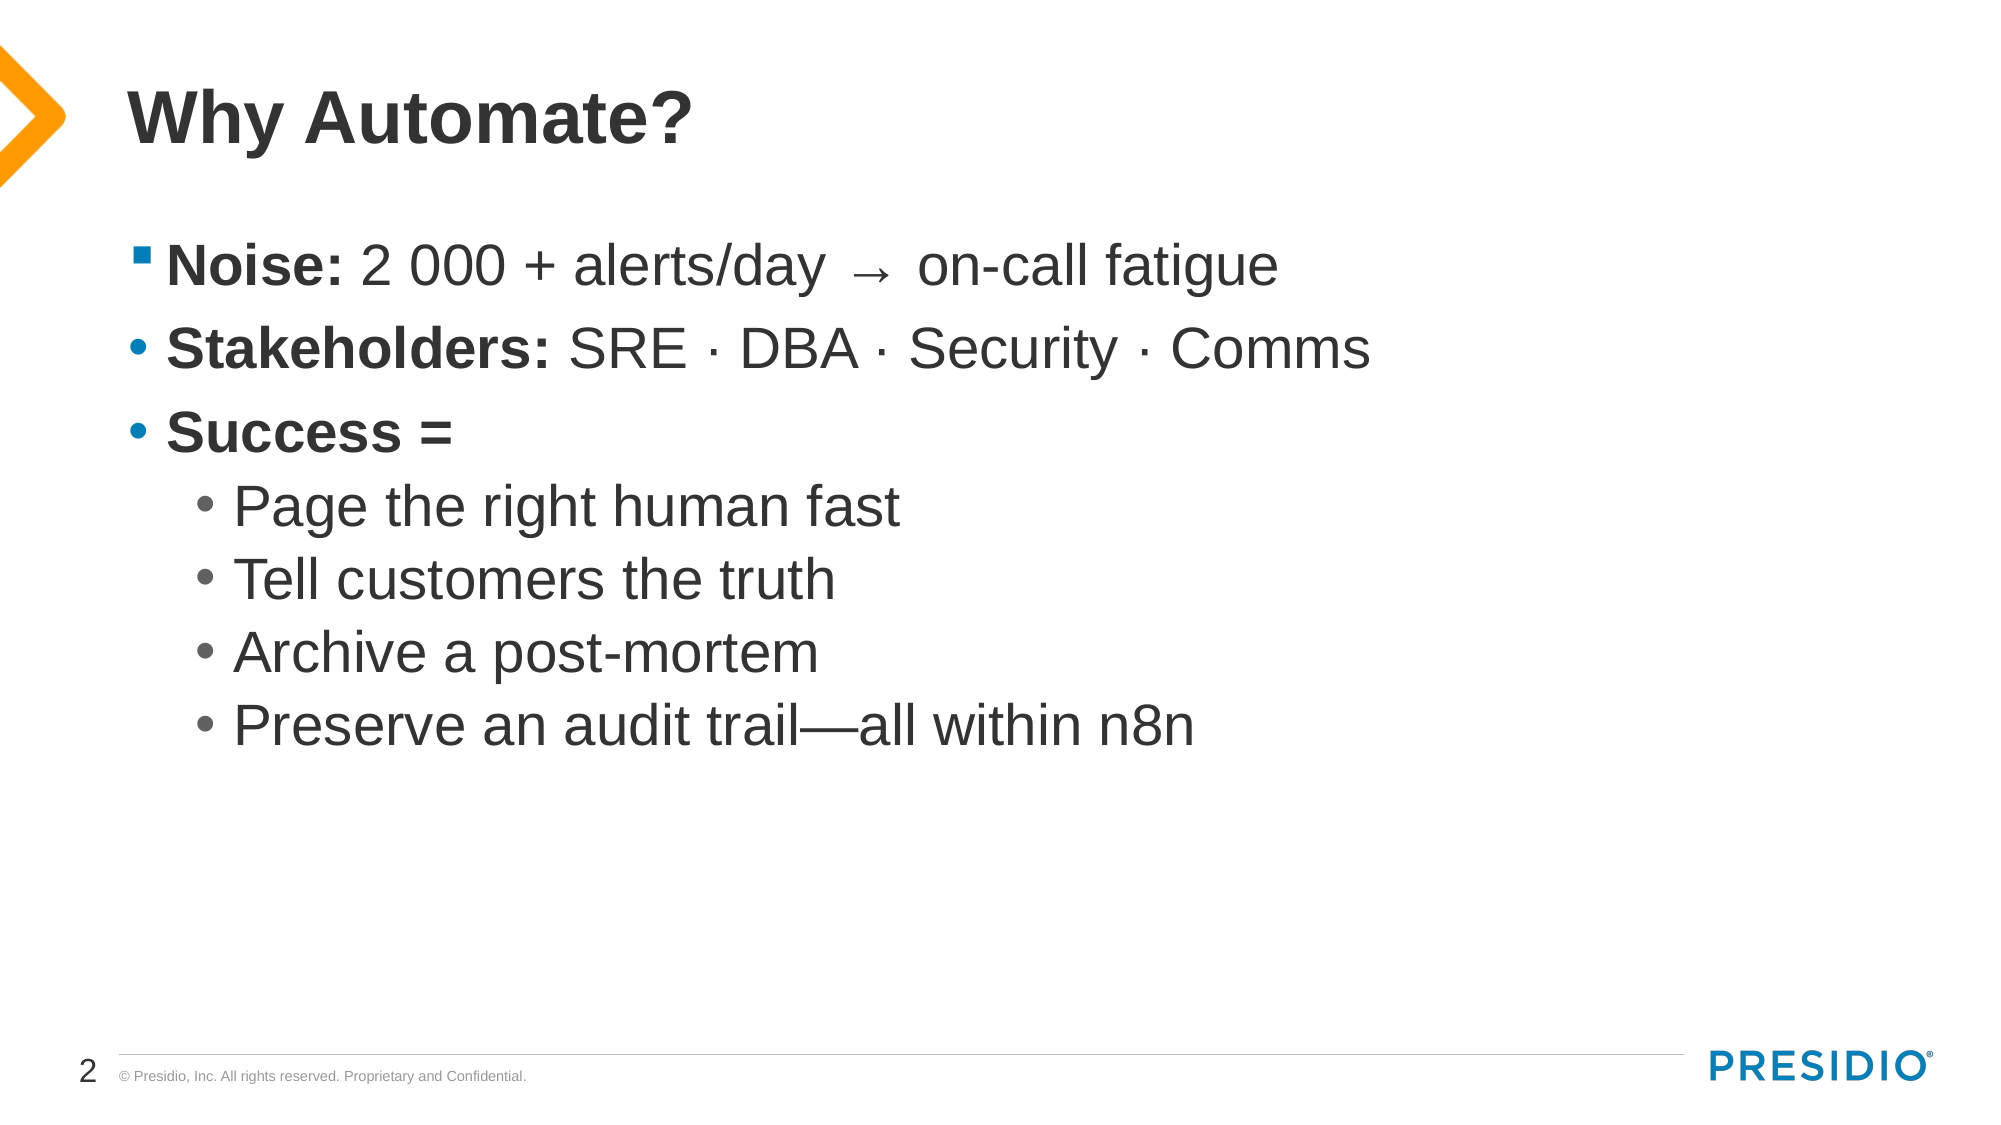

# Why Automate?
Noise: 2 000 + alerts/day → on-call fatigue
Stakeholders: SRE · DBA · Security · Comms
Success =
Page the right human fast
Tell customers the truth
Archive a post-mortem
Preserve an audit trail—all within n8n

2